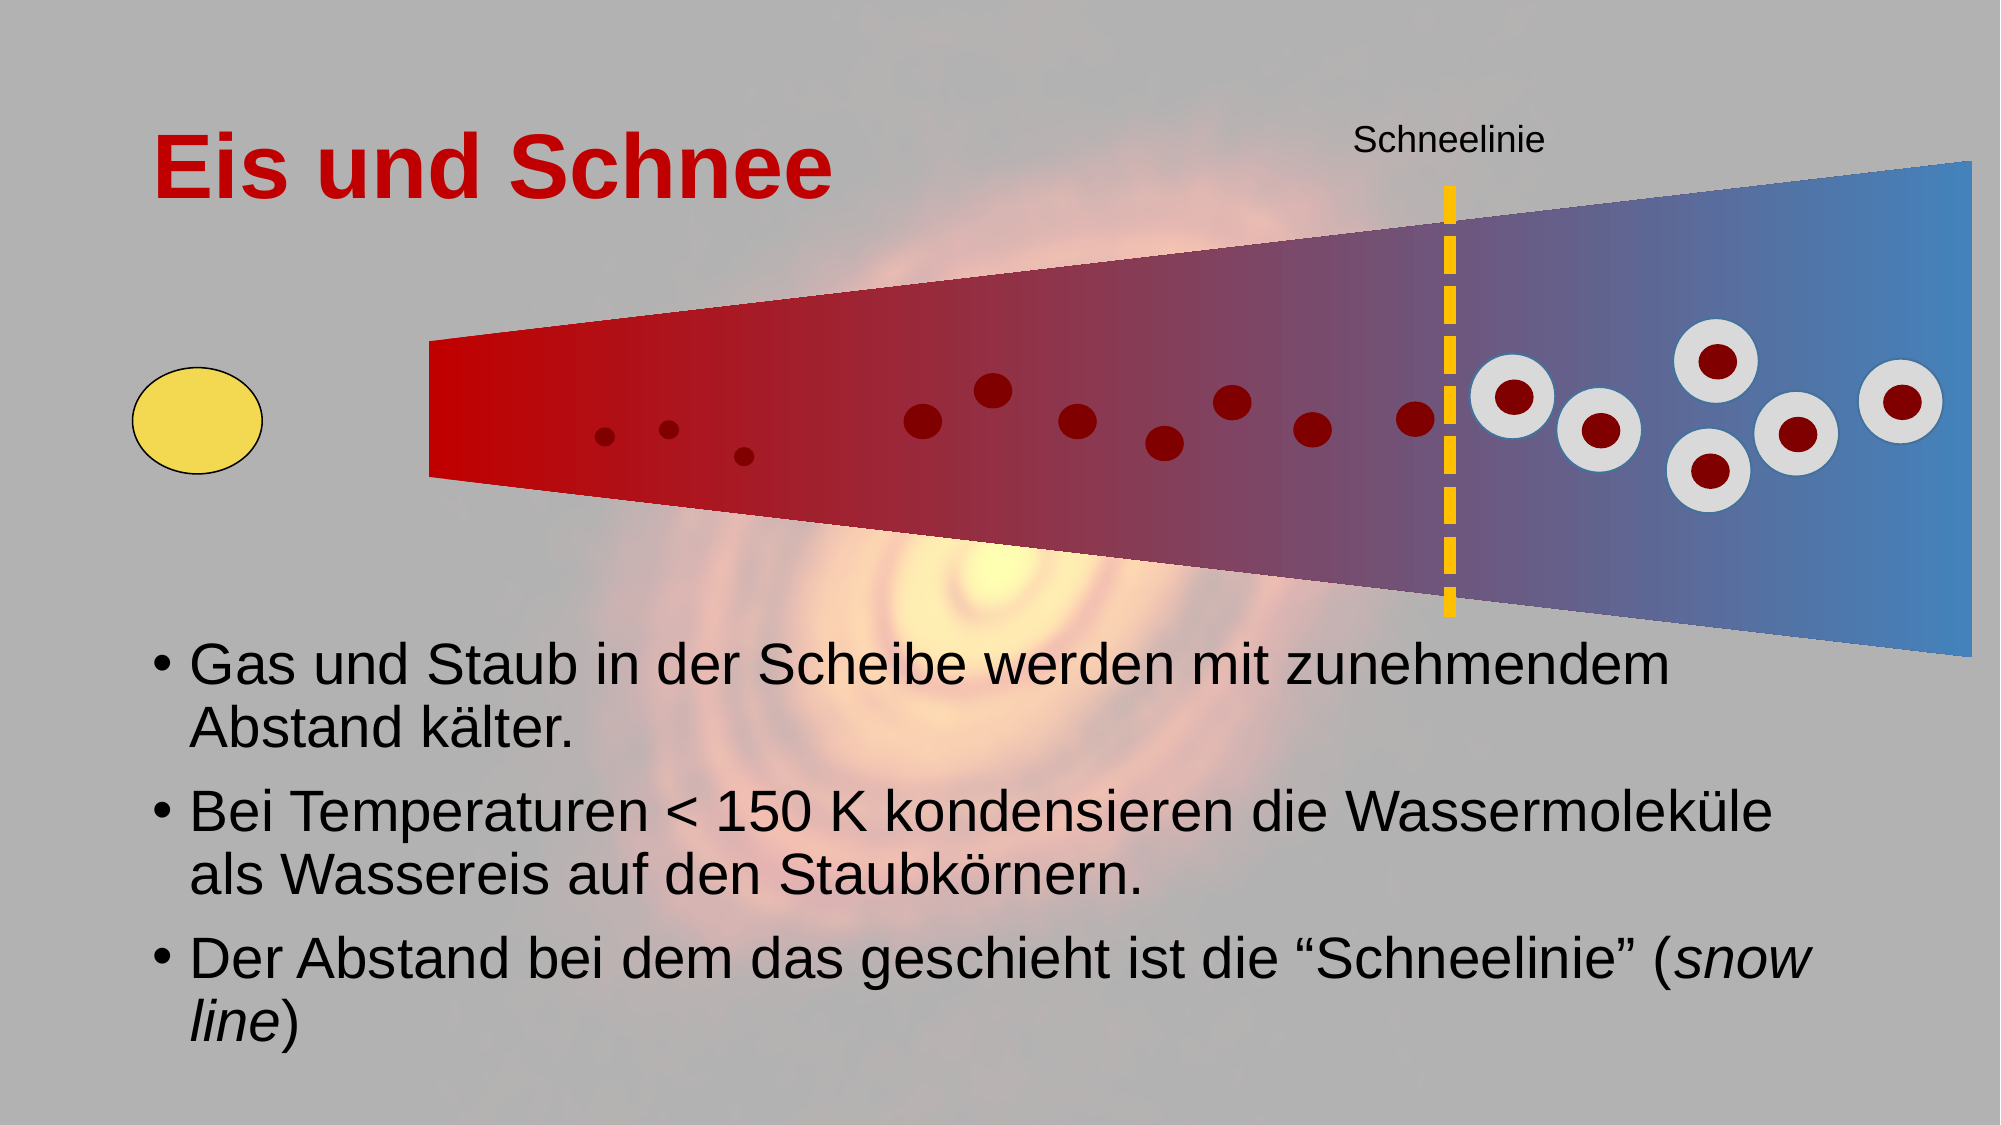

# Eis und Schnee
Schneelinie

Gas und Staub in der Scheibe werden mit zunehmendem Abstand kälter.
Bei Temperaturen < 150 K kondensieren die Wassermoleküle als Wassereis auf den Staubkörnern.
Der Abstand bei dem das geschieht ist die “Schneelinie” (snow line)